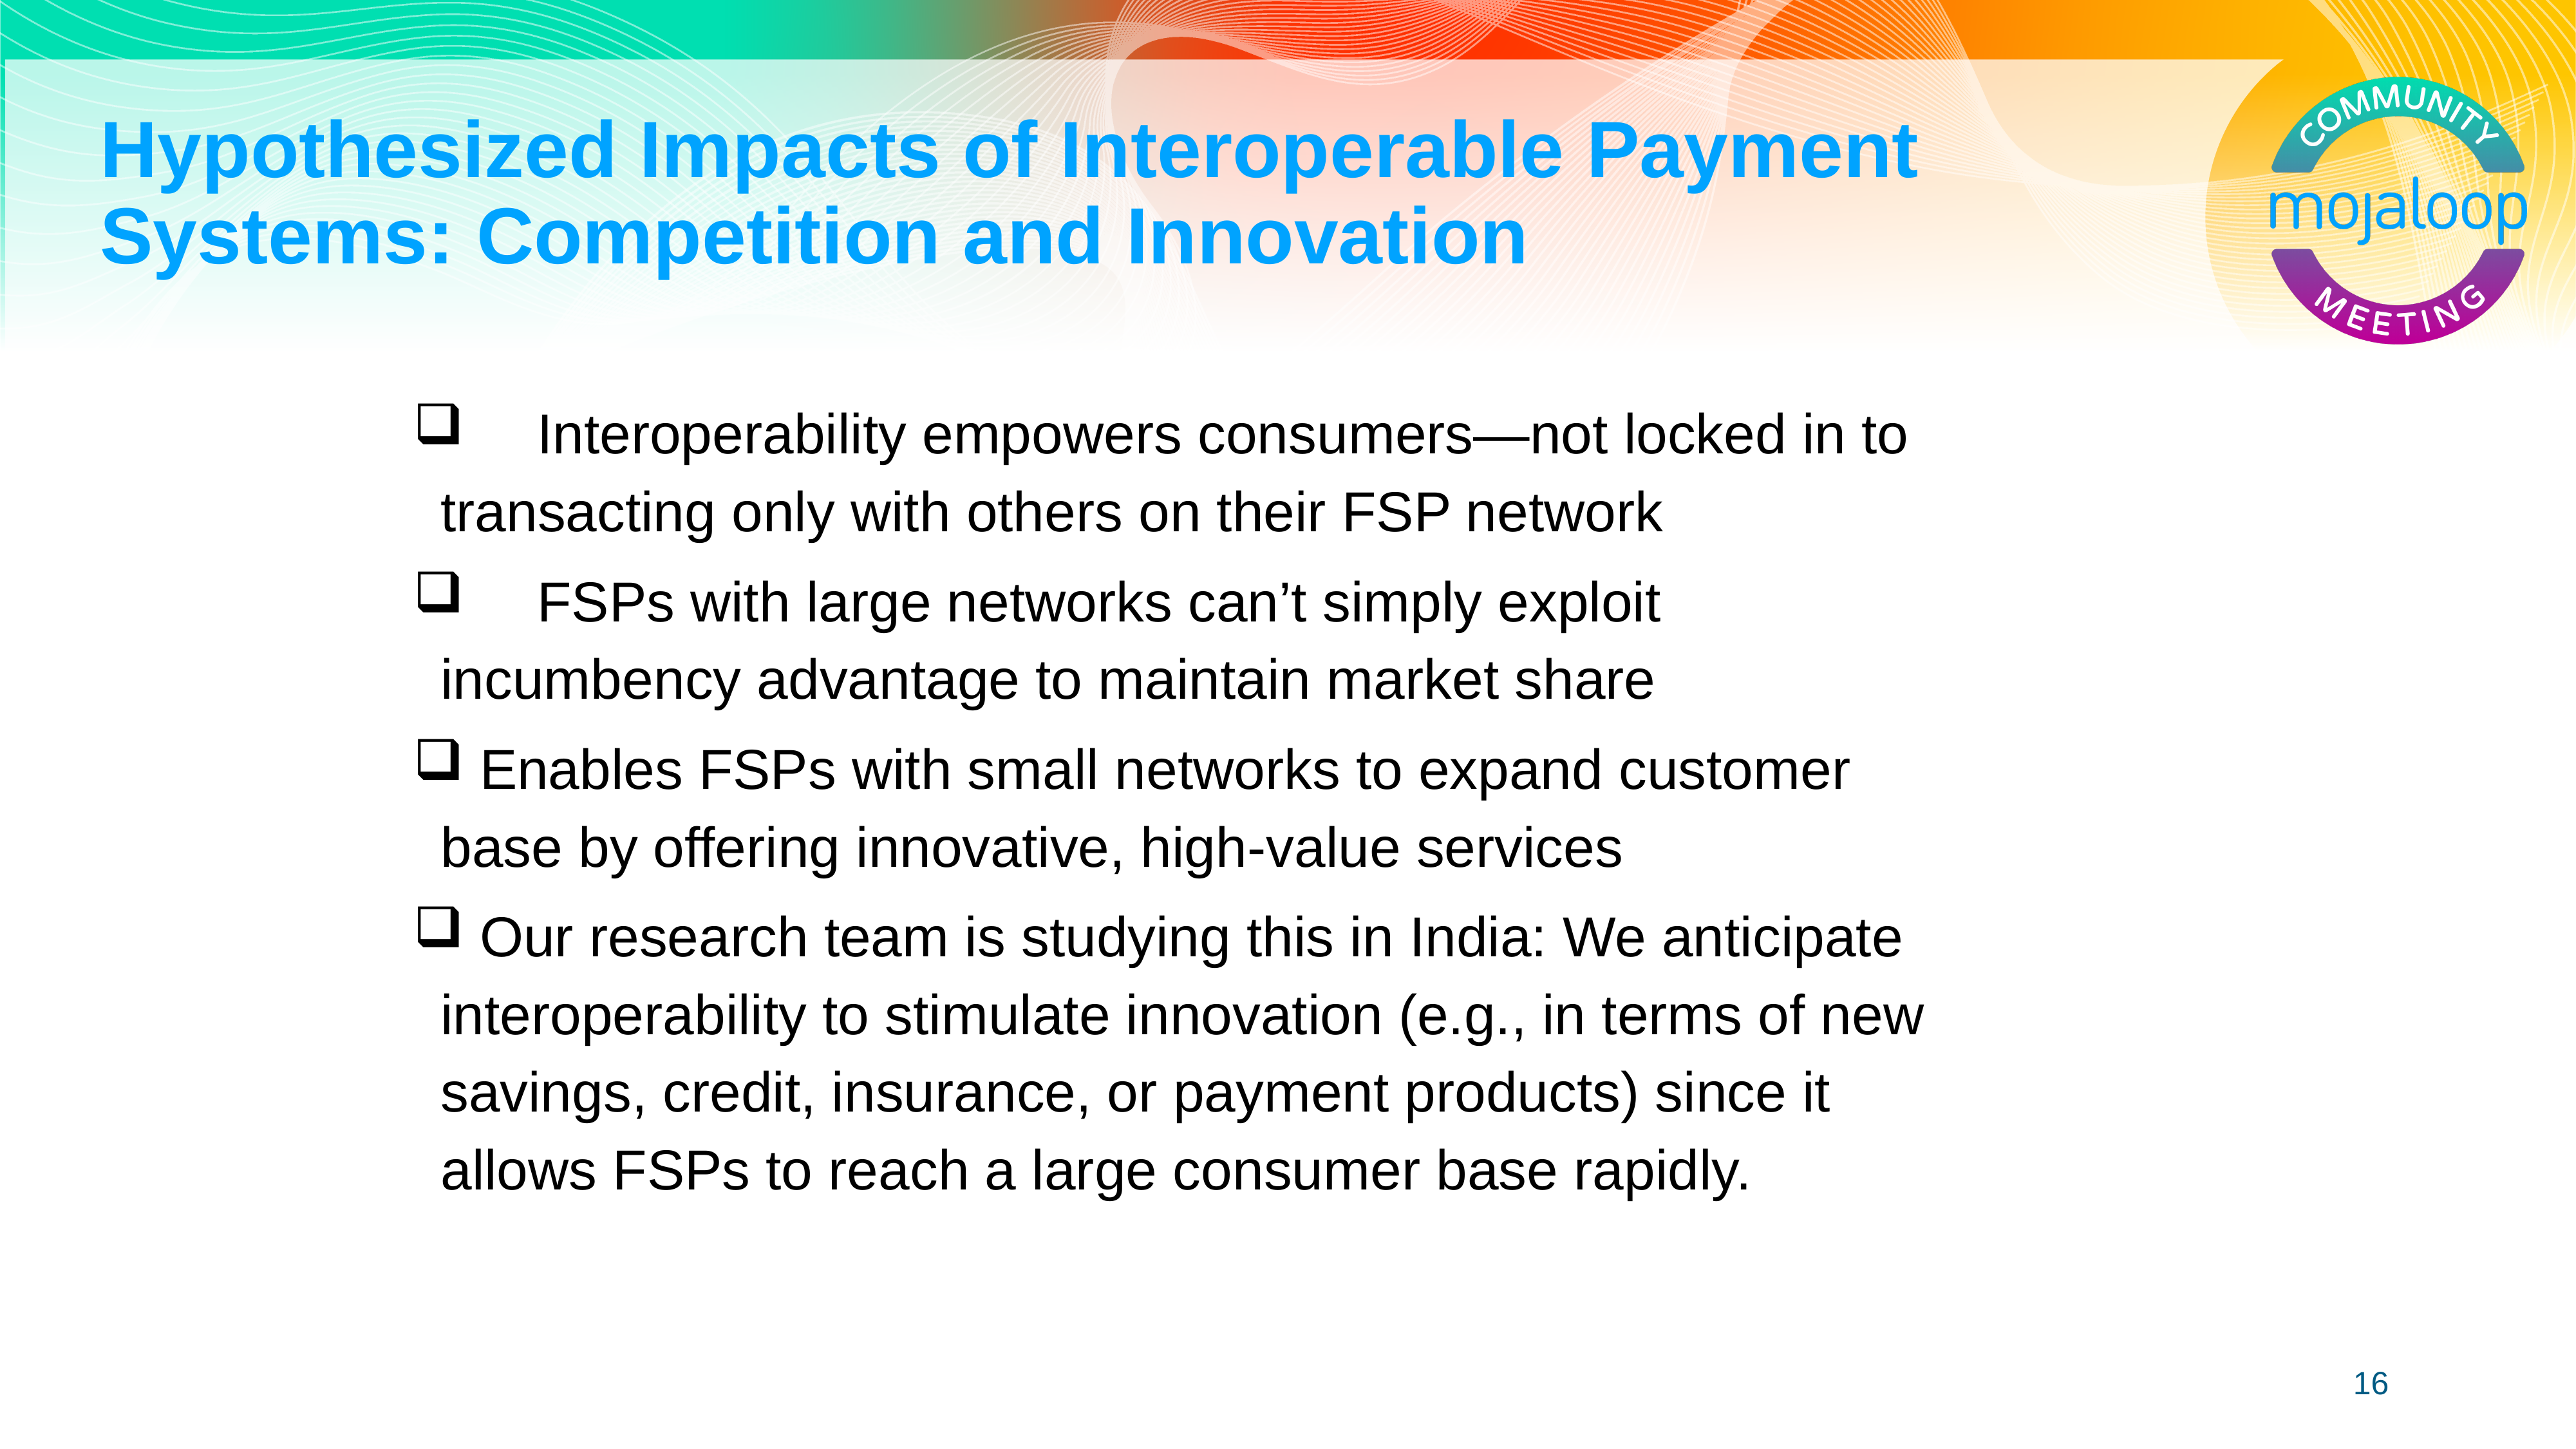

# Hypothesized Impacts of Interoperable Payment Systems: Competition and Innovation
 	Interoperability empowers consumers—not locked in to transacting only with others on their FSP network
 	FSPs with large networks can’t simply exploit incumbency advantage to maintain market share
 Enables FSPs with small networks to expand customer base by offering innovative, high-value services
 Our research team is studying this in India: We anticipate interoperability to stimulate innovation (e.g., in terms of new savings, credit, insurance, or payment products) since it allows FSPs to reach a large consumer base rapidly.
16